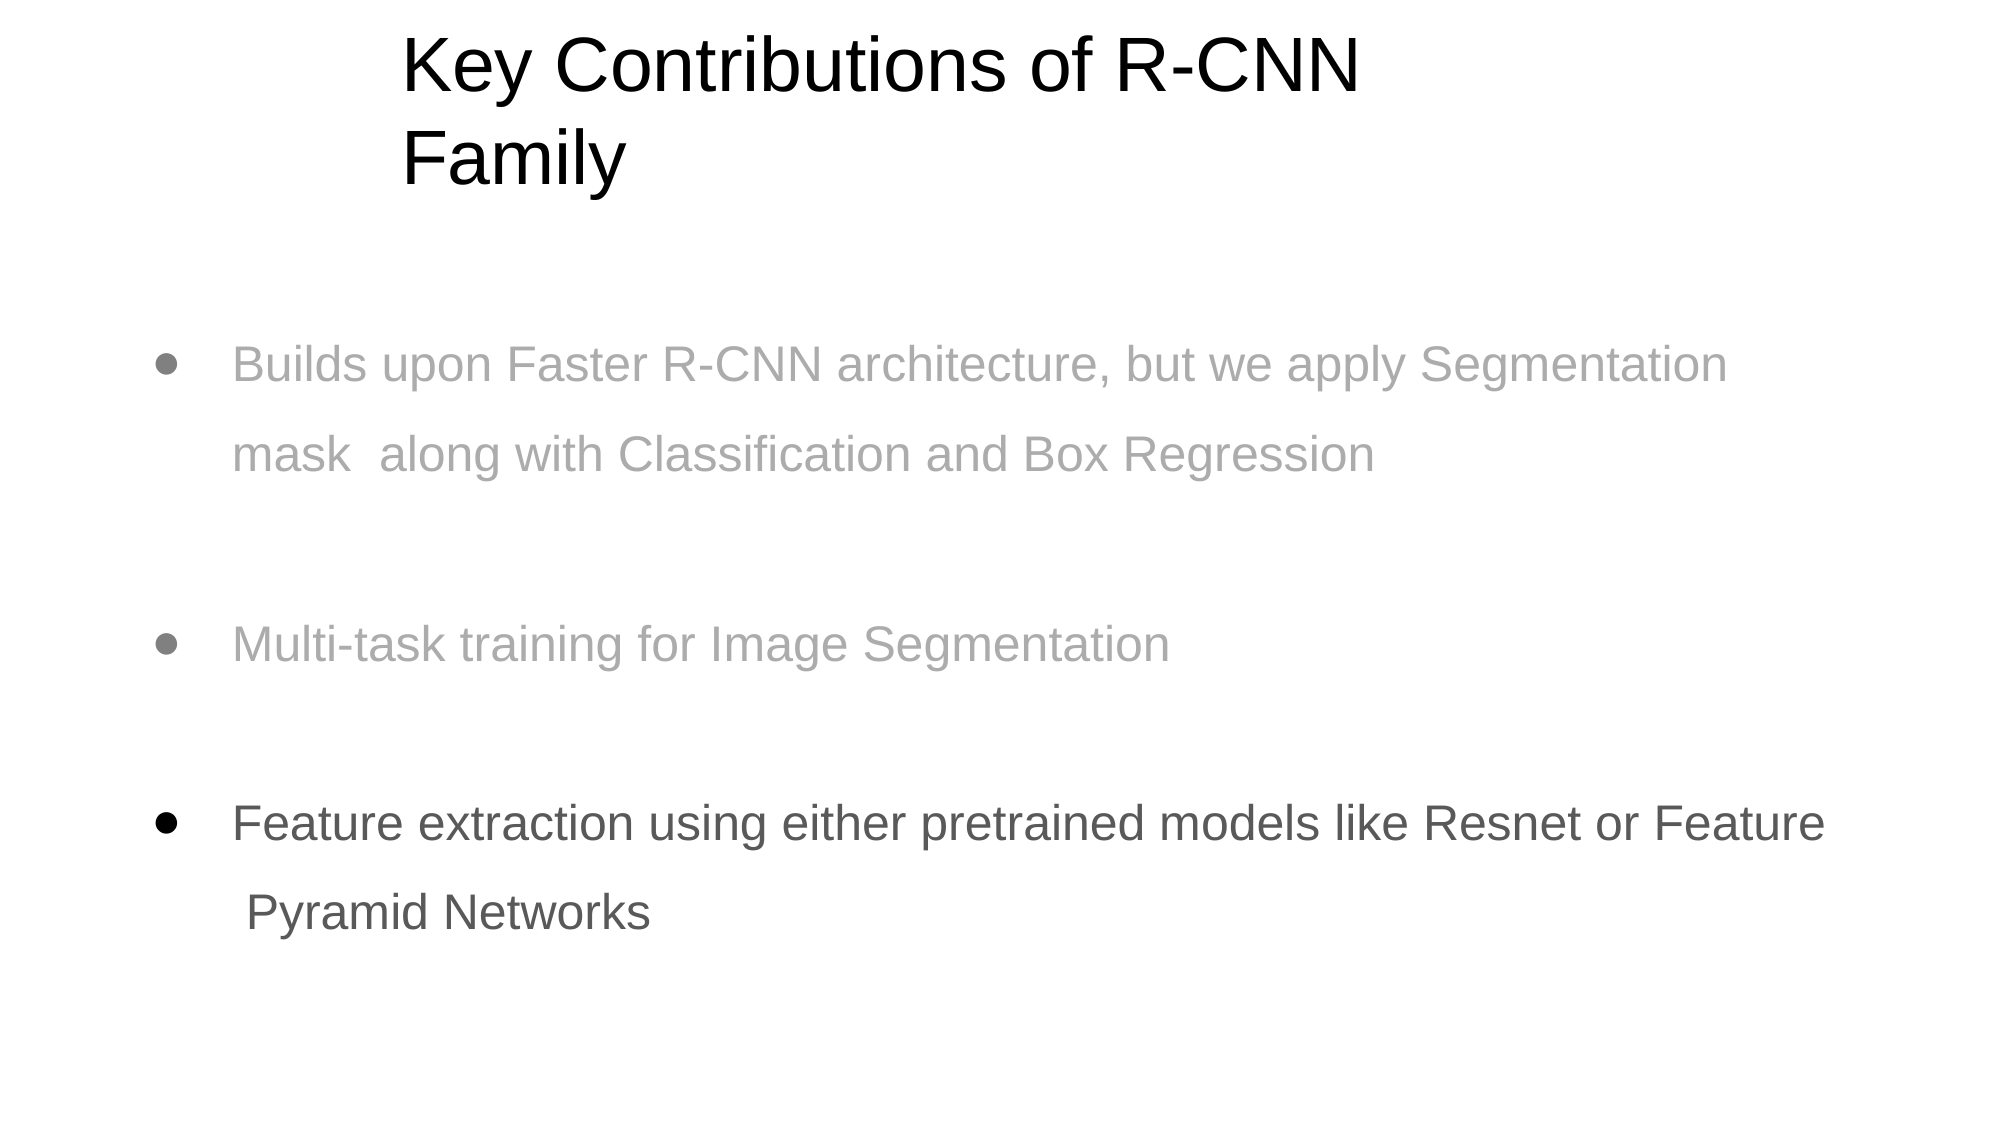

# Key Contributions of R-CNN Family

Builds upon Faster R-CNN architecture, but we apply Segmentation mask  along with Classiﬁcation and Box Regression

Multi-task training for Image Segmentation

Feature extraction using either pretrained models like Resnet or Feature  Pyramid Networks